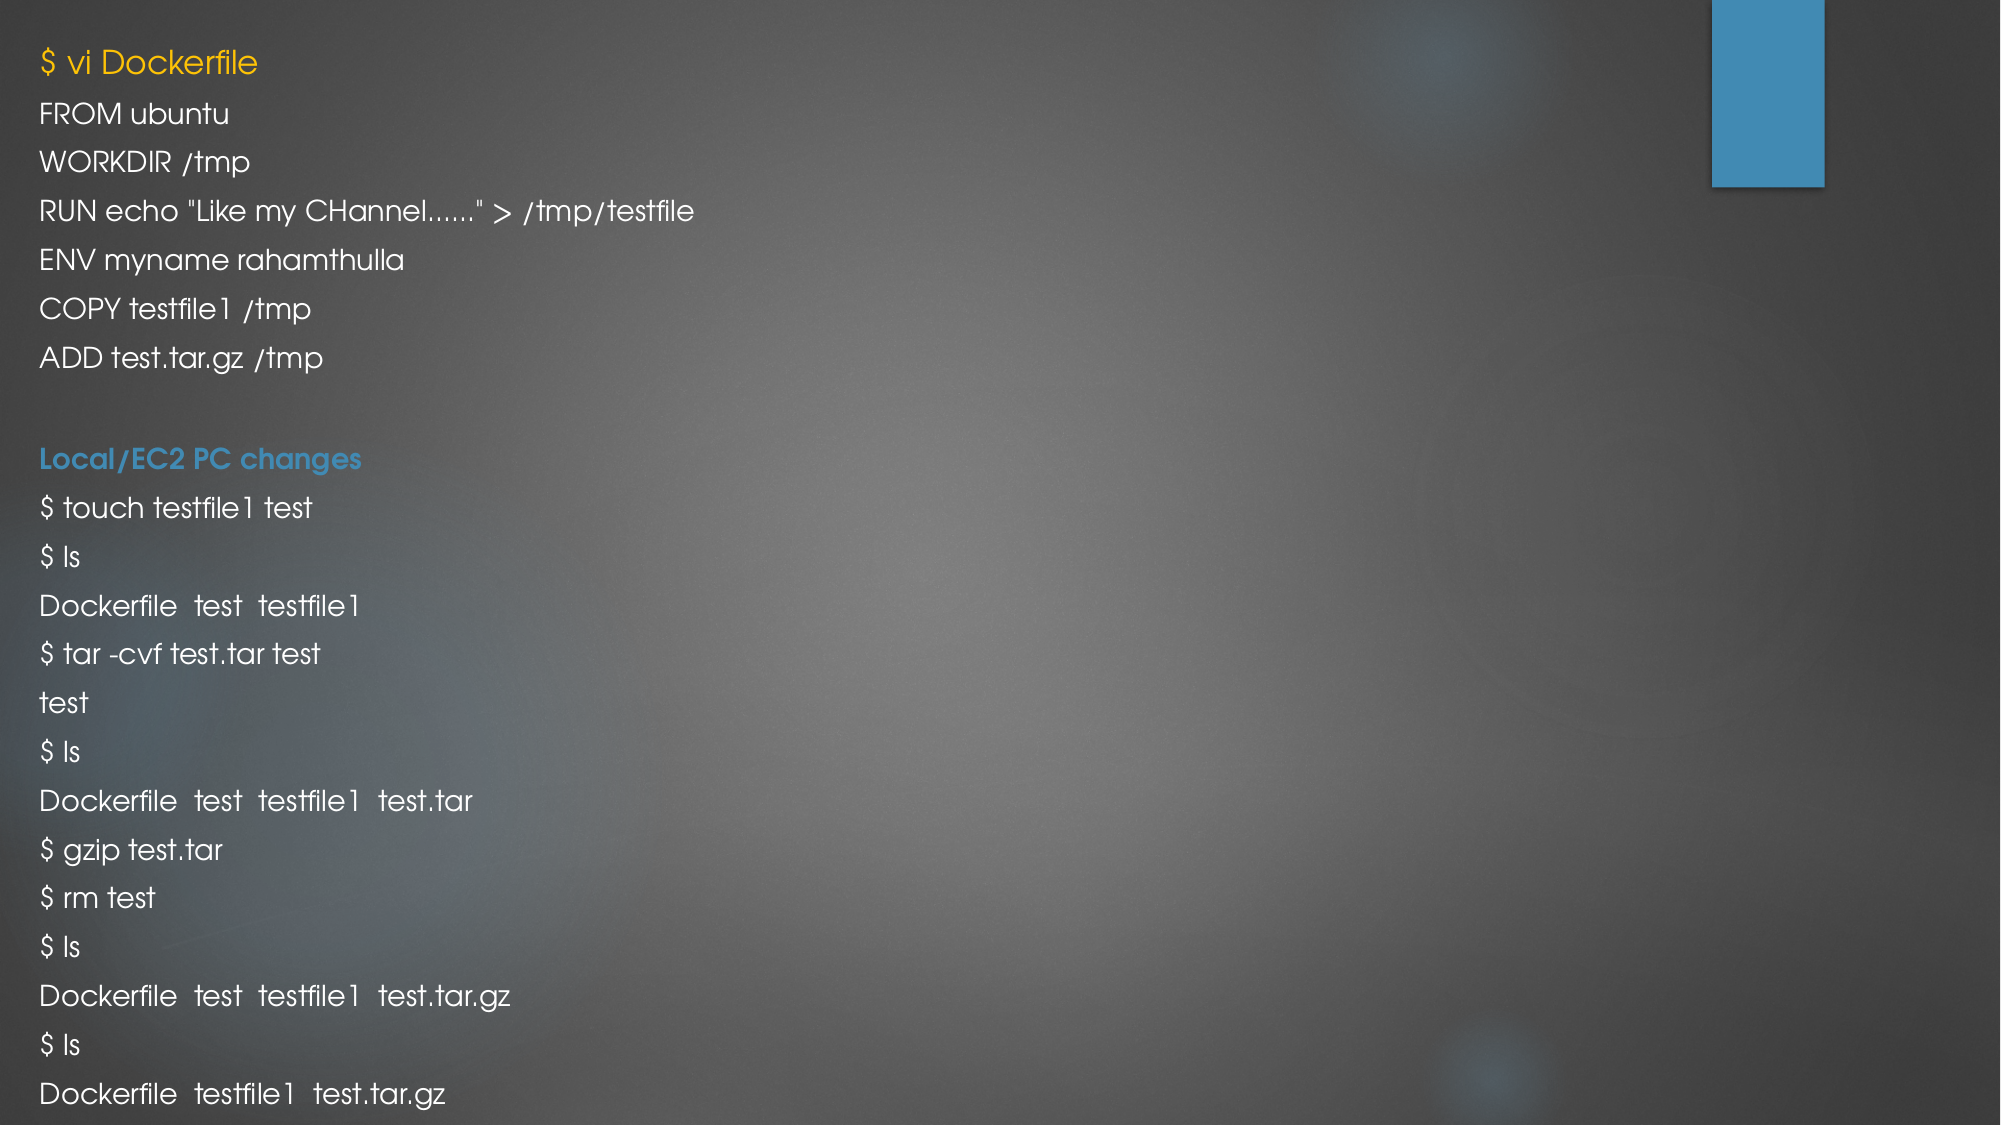

$ vi Dockerfile
FROM ubuntu
WORKDIR /tmp
RUN echo "Like my CHannel......" > /tmp/testfile
ENV myname rahamthulla
COPY testfile1 /tmp
ADD test.tar.gz /tmp

Local/EC2 PC changes
$ touch testfile1 test
$ ls
Dockerfile  test  testfile1
$ tar -cvf test.tar test
test
$ ls
Dockerfile  test  testfile1  test.tar
$ gzip test.tar
$ rm test
$ ls
Dockerfile  test  testfile1  test.tar.gz
$ ls
Dockerfile  testfile1  test.tar.gz